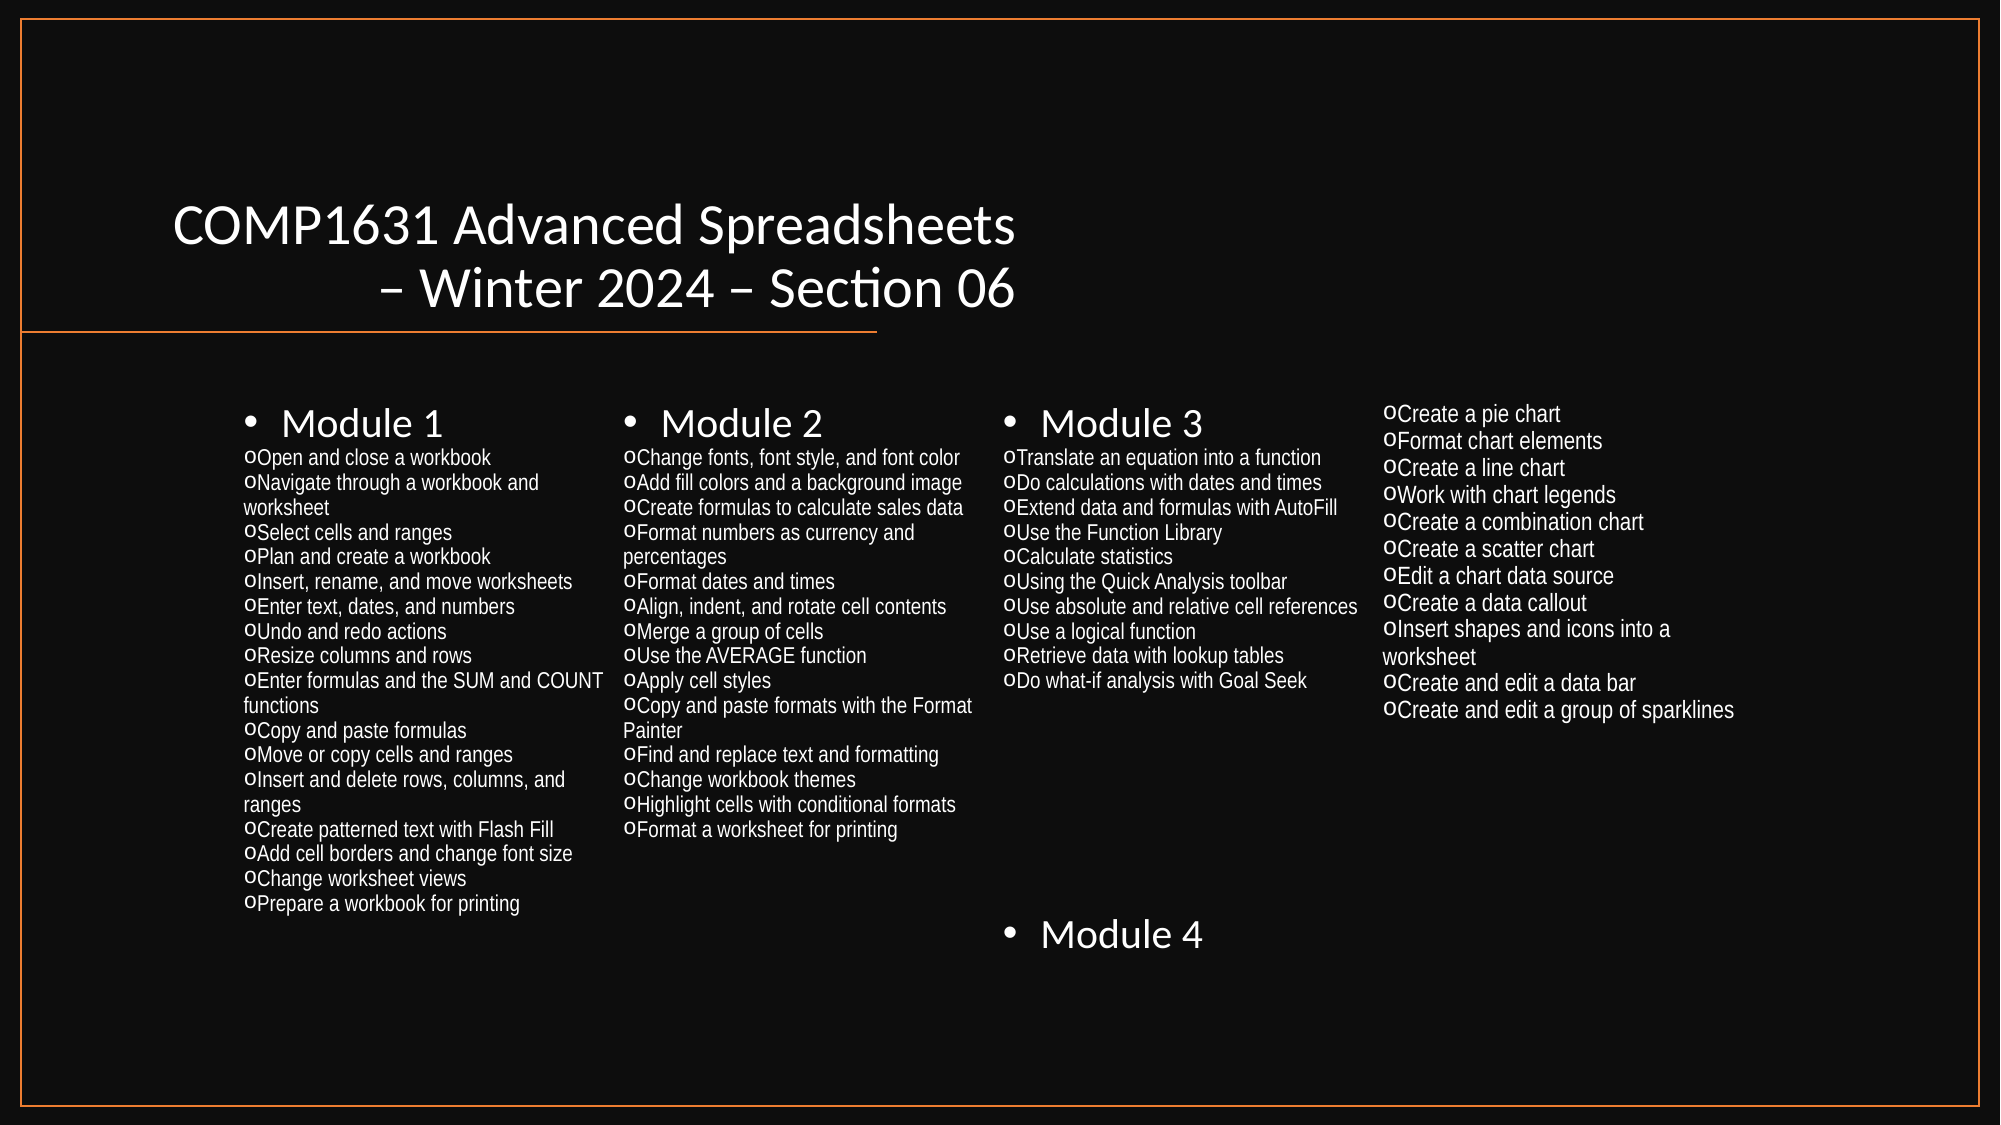

# COMP1631 Advanced Spreadsheets – Winter 2024 – Section 06
Module 1
Open and close a workbook
Navigate through a workbook and worksheet
Select cells and ranges
Plan and create a workbook
Insert, rename, and move worksheets
Enter text, dates, and numbers
Undo and redo actions
Resize columns and rows
Enter formulas and the SUM and COUNT functions
Copy and paste formulas
Move or copy cells and ranges
Insert and delete rows, columns, and ranges
Create patterned text with Flash Fill
Add cell borders and change font size
Change worksheet views
Prepare a workbook for printing
Module 2
Change fonts, font style, and font color
Add fill colors and a background image
Create formulas to calculate sales data
Format numbers as currency and percentages
Format dates and times
Align, indent, and rotate cell contents
Merge a group of cells
Use the AVERAGE function
Apply cell styles
Copy and paste formats with the Format Painter
Find and replace text and formatting
Change workbook themes
Highlight cells with conditional formats
Format a worksheet for printing

Module 3
Translate an equation into a function
Do calculations with dates and times
Extend data and formulas with AutoFill
Use the Function Library
Calculate statistics
Using the Quick Analysis toolbar
Use absolute and relative cell references
Use a logical function
Retrieve data with lookup tables
Do what-if analysis with Goal Seek

Module 4
Create a pie chart
Format chart elements
Create a line chart
Work with chart legends
Create a combination chart
Create a scatter chart
Edit a chart data source
Create a data callout
Insert shapes and icons into a worksheet
Create and edit a data bar
Create and edit a group of sparklines